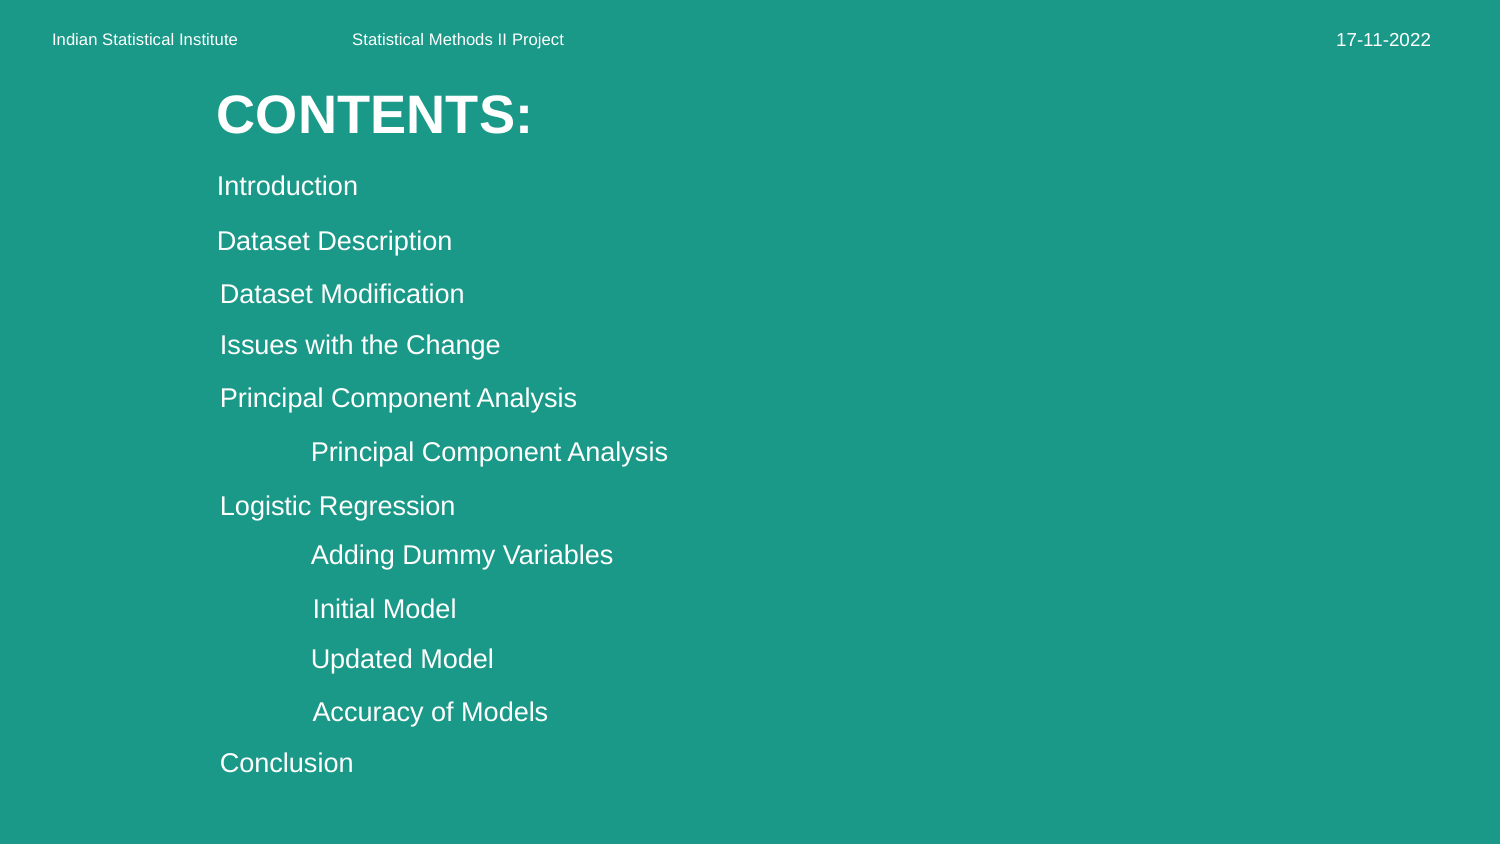

# CONTENTS:
Introduction
Dataset Description
Dataset Modification
Issues with the Change
Principal Component Analysis
Principal Component Analysis
Logistic Regression
Adding Dummy Variables
Initial Model
Updated Model
Accuracy of Models
Conclusion